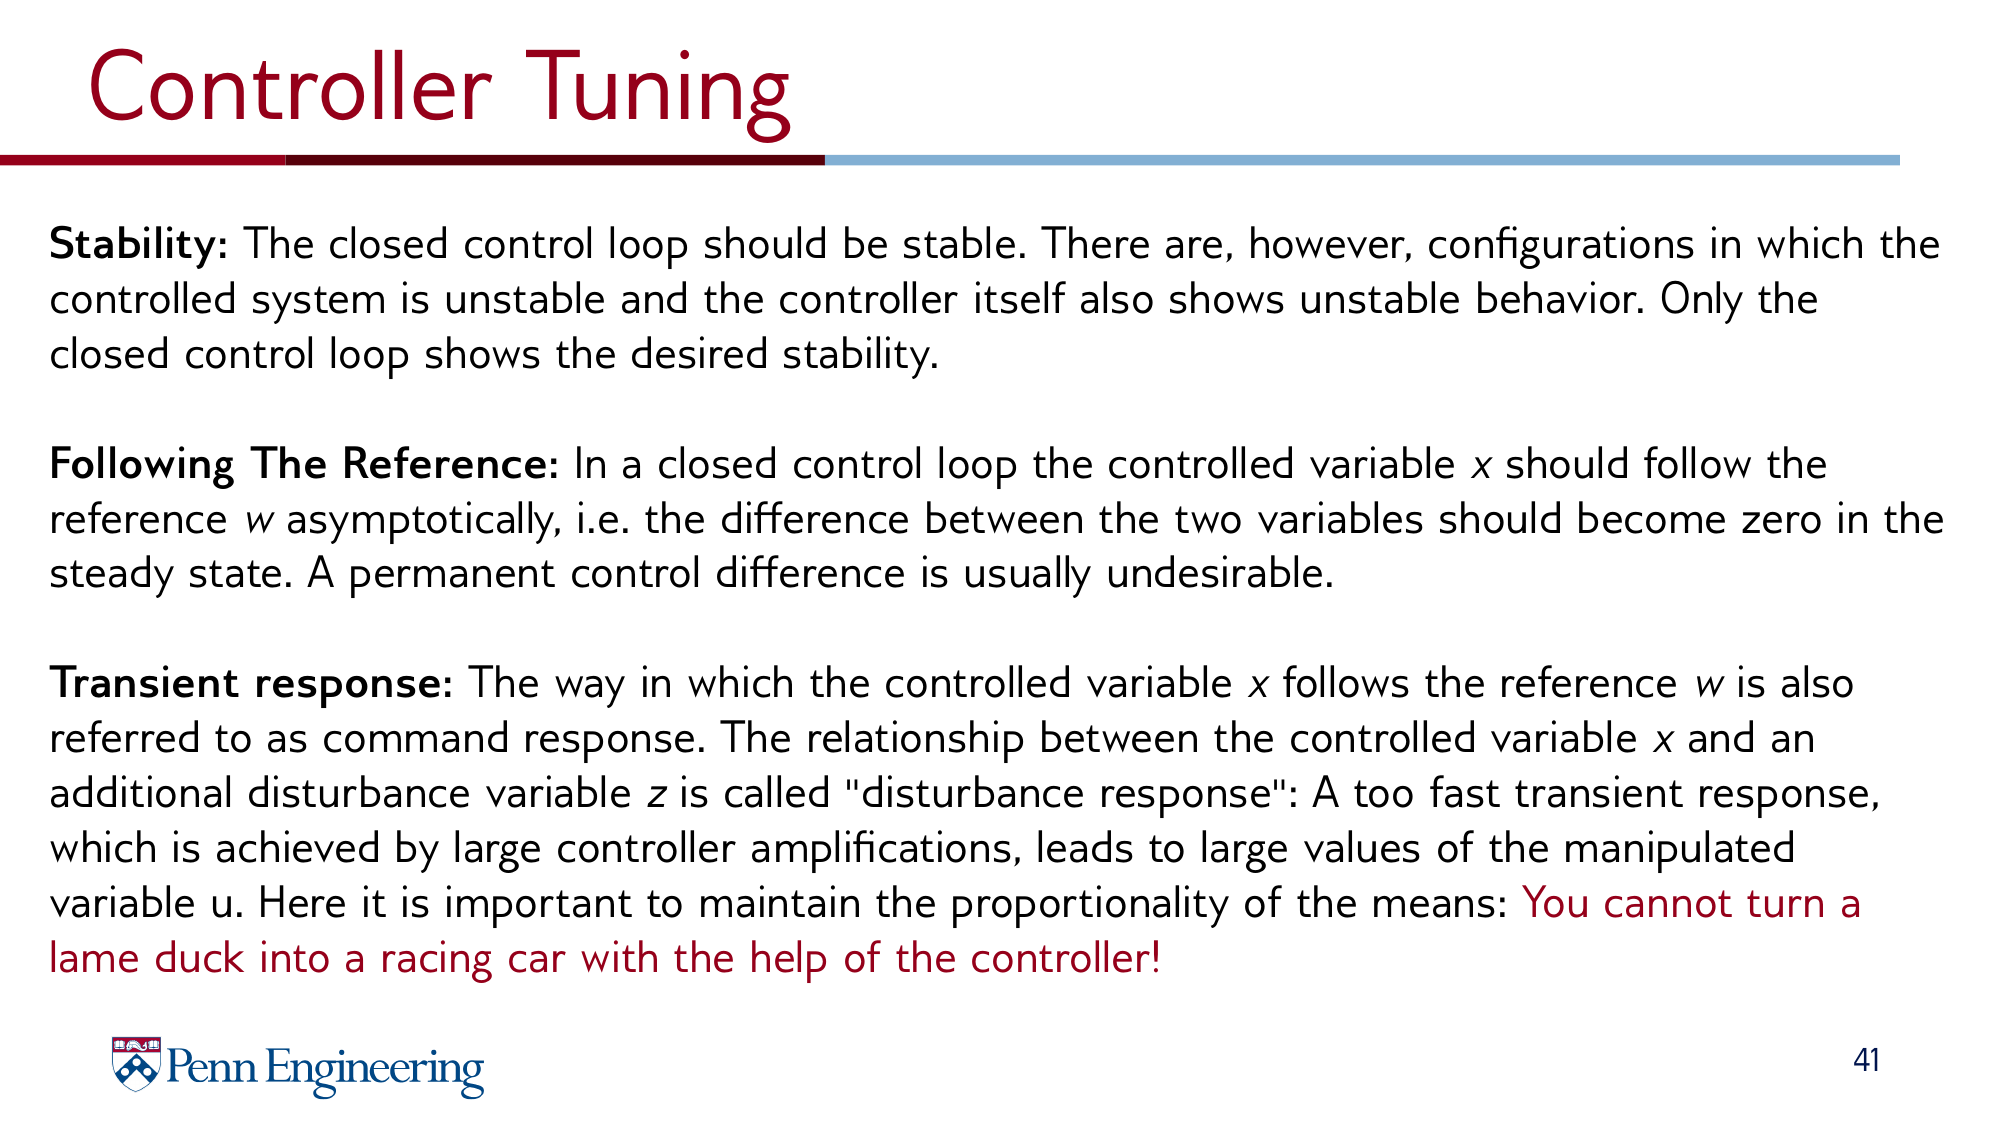

# Controller Tuning
Stability: The closed control loop should be stable. There are, however, configurations in which the controlled system is unstable and the controller itself also shows unstable behavior. Only the closed control loop shows the desired stability.

Following The Reference: In a closed control loop the controlled variable x should follow the reference w asymptotically, i.e. the difference between the two variables should become zero in the steady state. A permanent control difference is usually undesirable.

Transient response: The way in which the controlled variable x follows the reference w is also referred to as command response. The relationship between the controlled variable x and an additional disturbance variable z is called "disturbance response": A too fast transient response, which is achieved by large controller amplifications, leads to large values of the manipulated variable u. Here it is important to maintain the proportionality of the means: You cannot turn a lame duck into a racing car with the help of the controller!

41